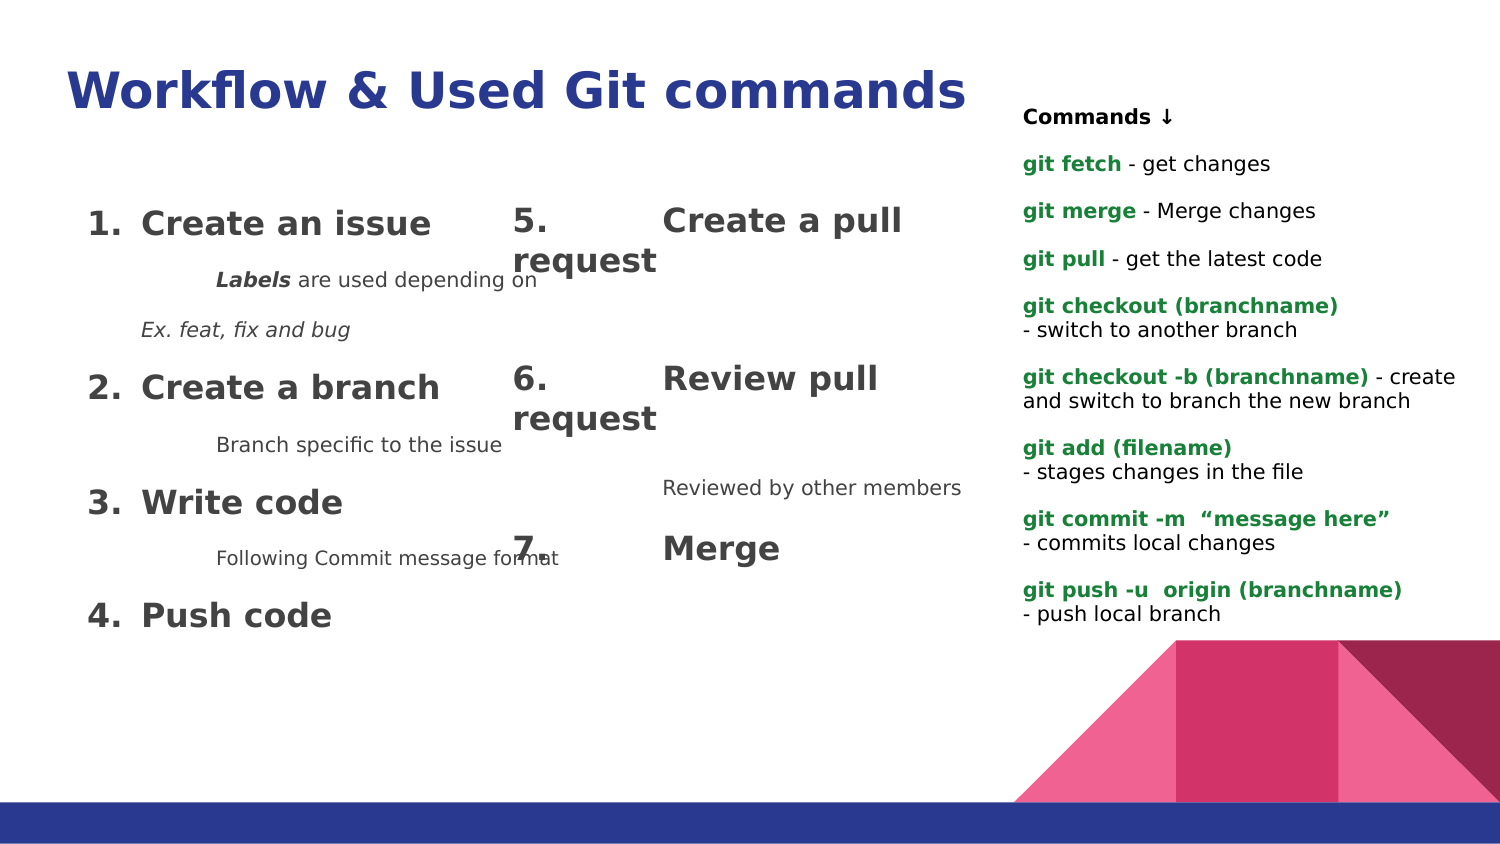

# Workflow & Used Git commands
Commands ↓

git fetch - get changes

git merge - Merge changes

git pull - get the latest code

git checkout (branchname)
- switch to another branch

git checkout -b (branchname) - create and switch to branch the new branch

git add (filename)
- stages changes in the file

git commit -m  “message here”
- commits local changes

git push -u  origin (branchname)
- push local branch
5.	Create a pull request

6.	Review pull request
	Reviewed by other members
7.	Merge
Create an issue
	Labels are used depending on
Ex. feat, fix and bug
Create a branch
	Branch specific to the issue
Write code
	Following Commit message format
Push code